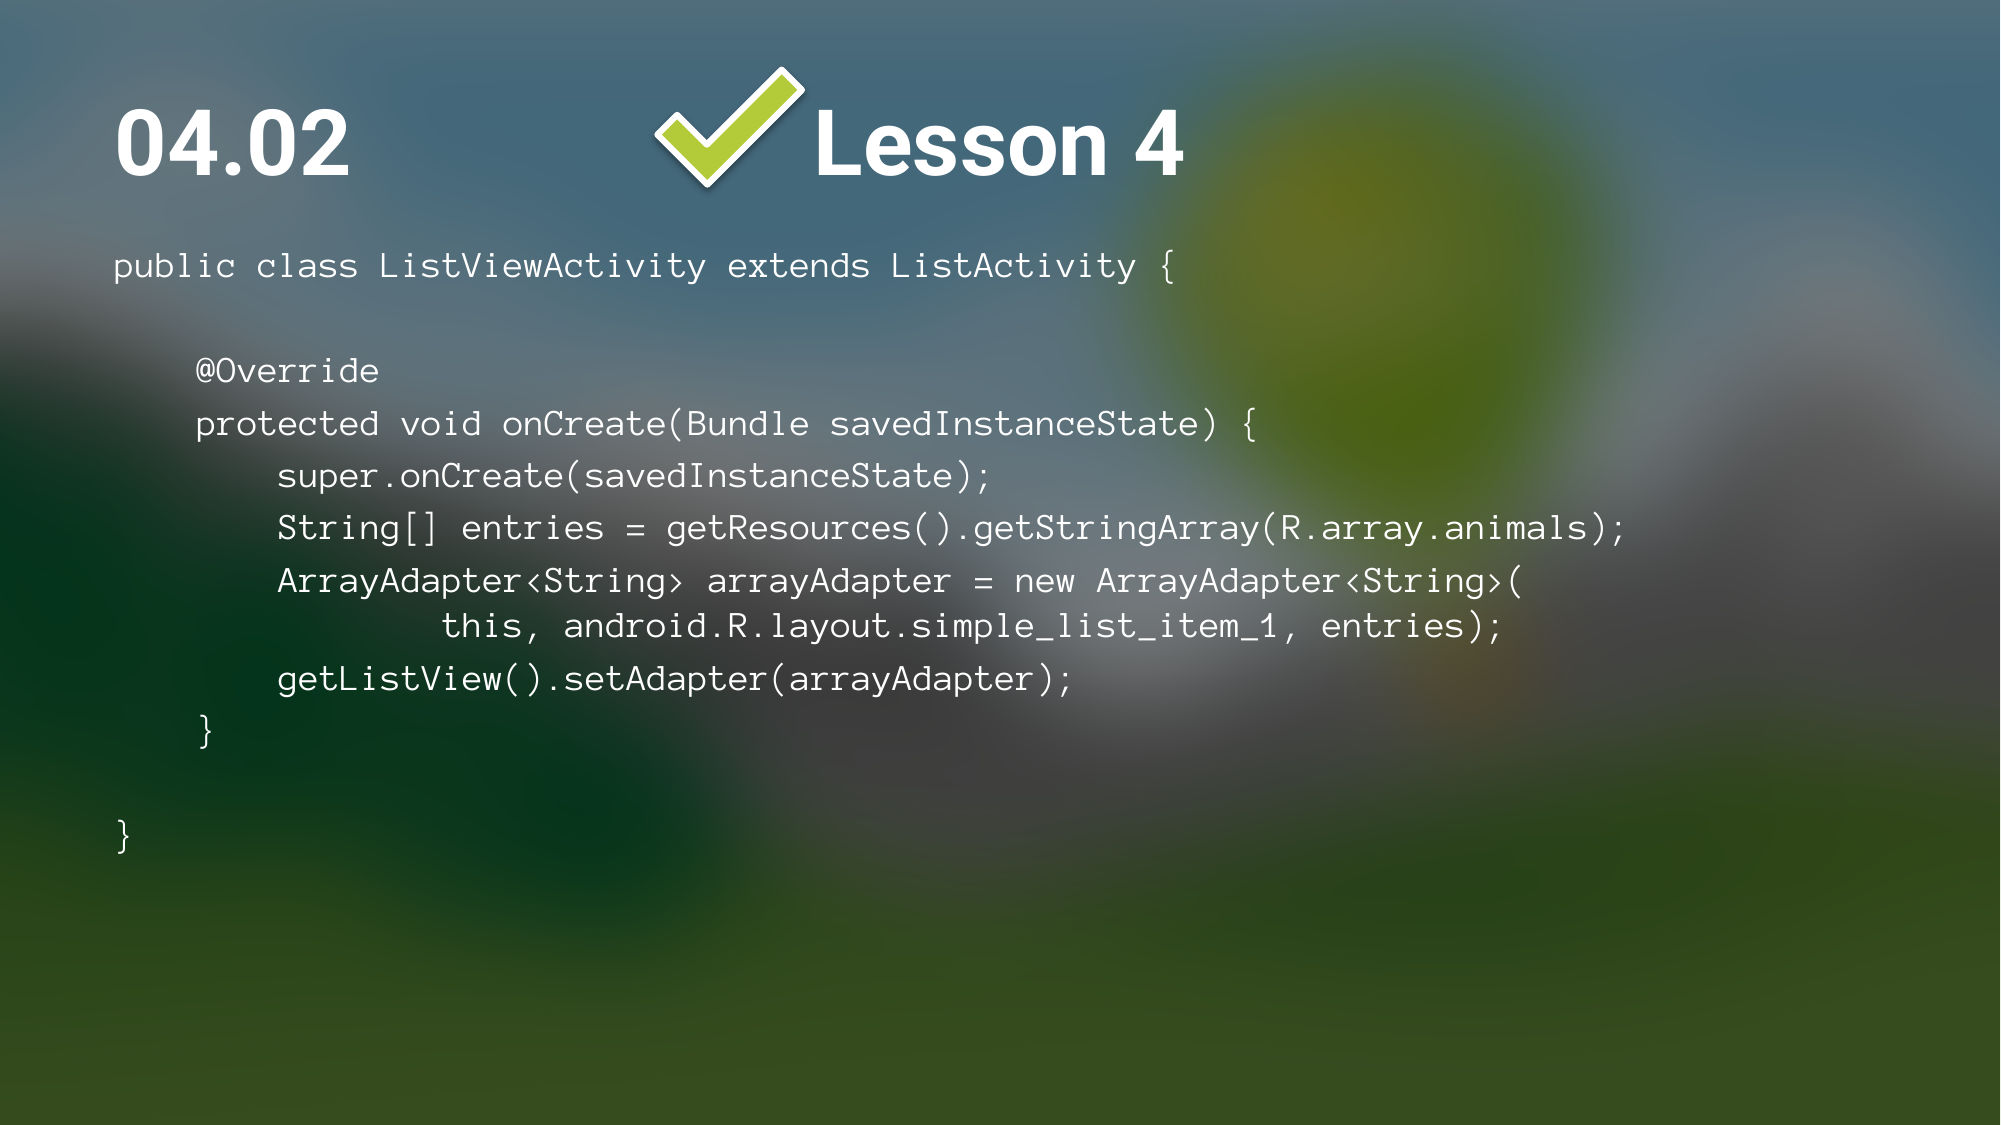

# Lesson 4
04.02

public class ListViewActivity extends ListActivity {

    @Override
    protected void onCreate(Bundle savedInstanceState) {
        super.onCreate(savedInstanceState);
        String[] entries = getResources().getStringArray(R.array.animals);
        ArrayAdapter<String> arrayAdapter = new ArrayAdapter<String>(
                this, android.R.layout.simple_list_item_1, entries);
        getListView().setAdapter(arrayAdapter);
    }

}